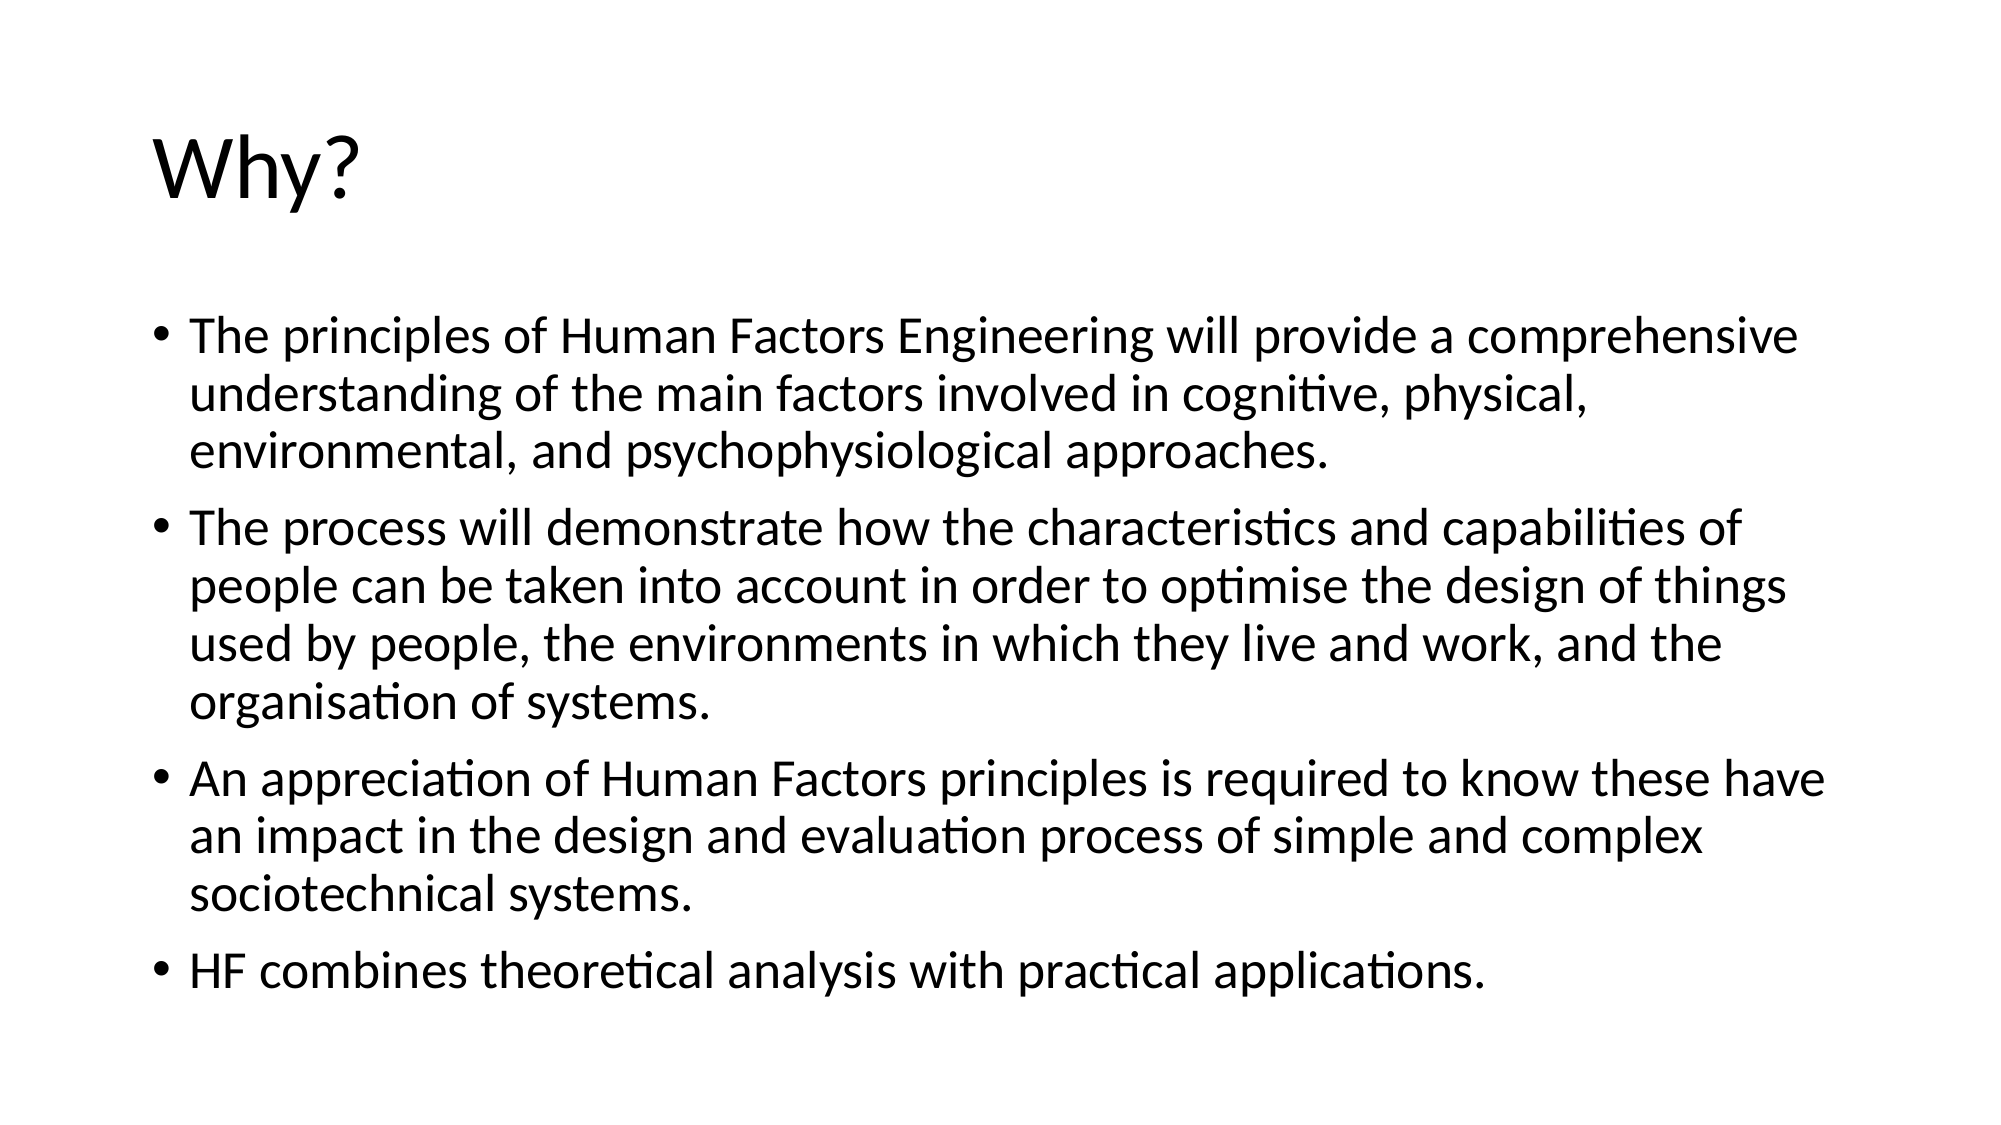

# Why?
The principles of Human Factors Engineering will provide a comprehensive understanding of the main factors involved in cognitive, physical, environmental, and psychophysiological approaches.
The process will demonstrate how the characteristics and capabilities of people can be taken into account in order to optimise the design of things used by people, the environments in which they live and work, and the organisation of systems.
An appreciation of Human Factors principles is required to know these have an impact in the design and evaluation process of simple and complex sociotechnical systems.
HF combines theoretical analysis with practical applications.